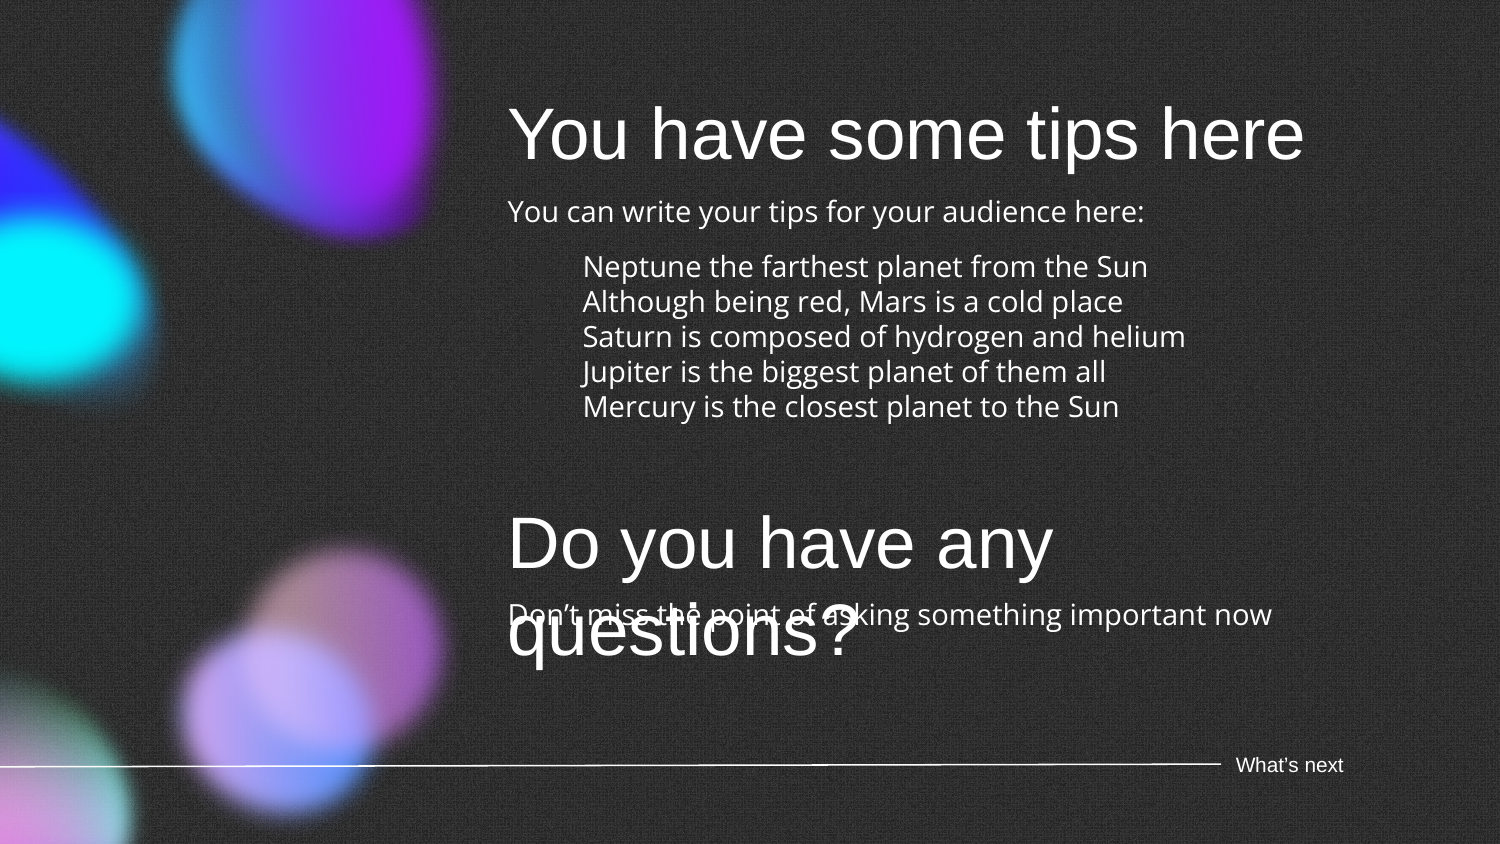

You have some tips here
You can write your tips for your audience here:
Neptune the farthest planet from the Sun
Although being red, Mars is a cold place
Saturn is composed of hydrogen and helium
Jupiter is the biggest planet of them all
Mercury is the closest planet to the Sun
Do you have any questions?
Don’t miss the point of asking something important now
What’s next